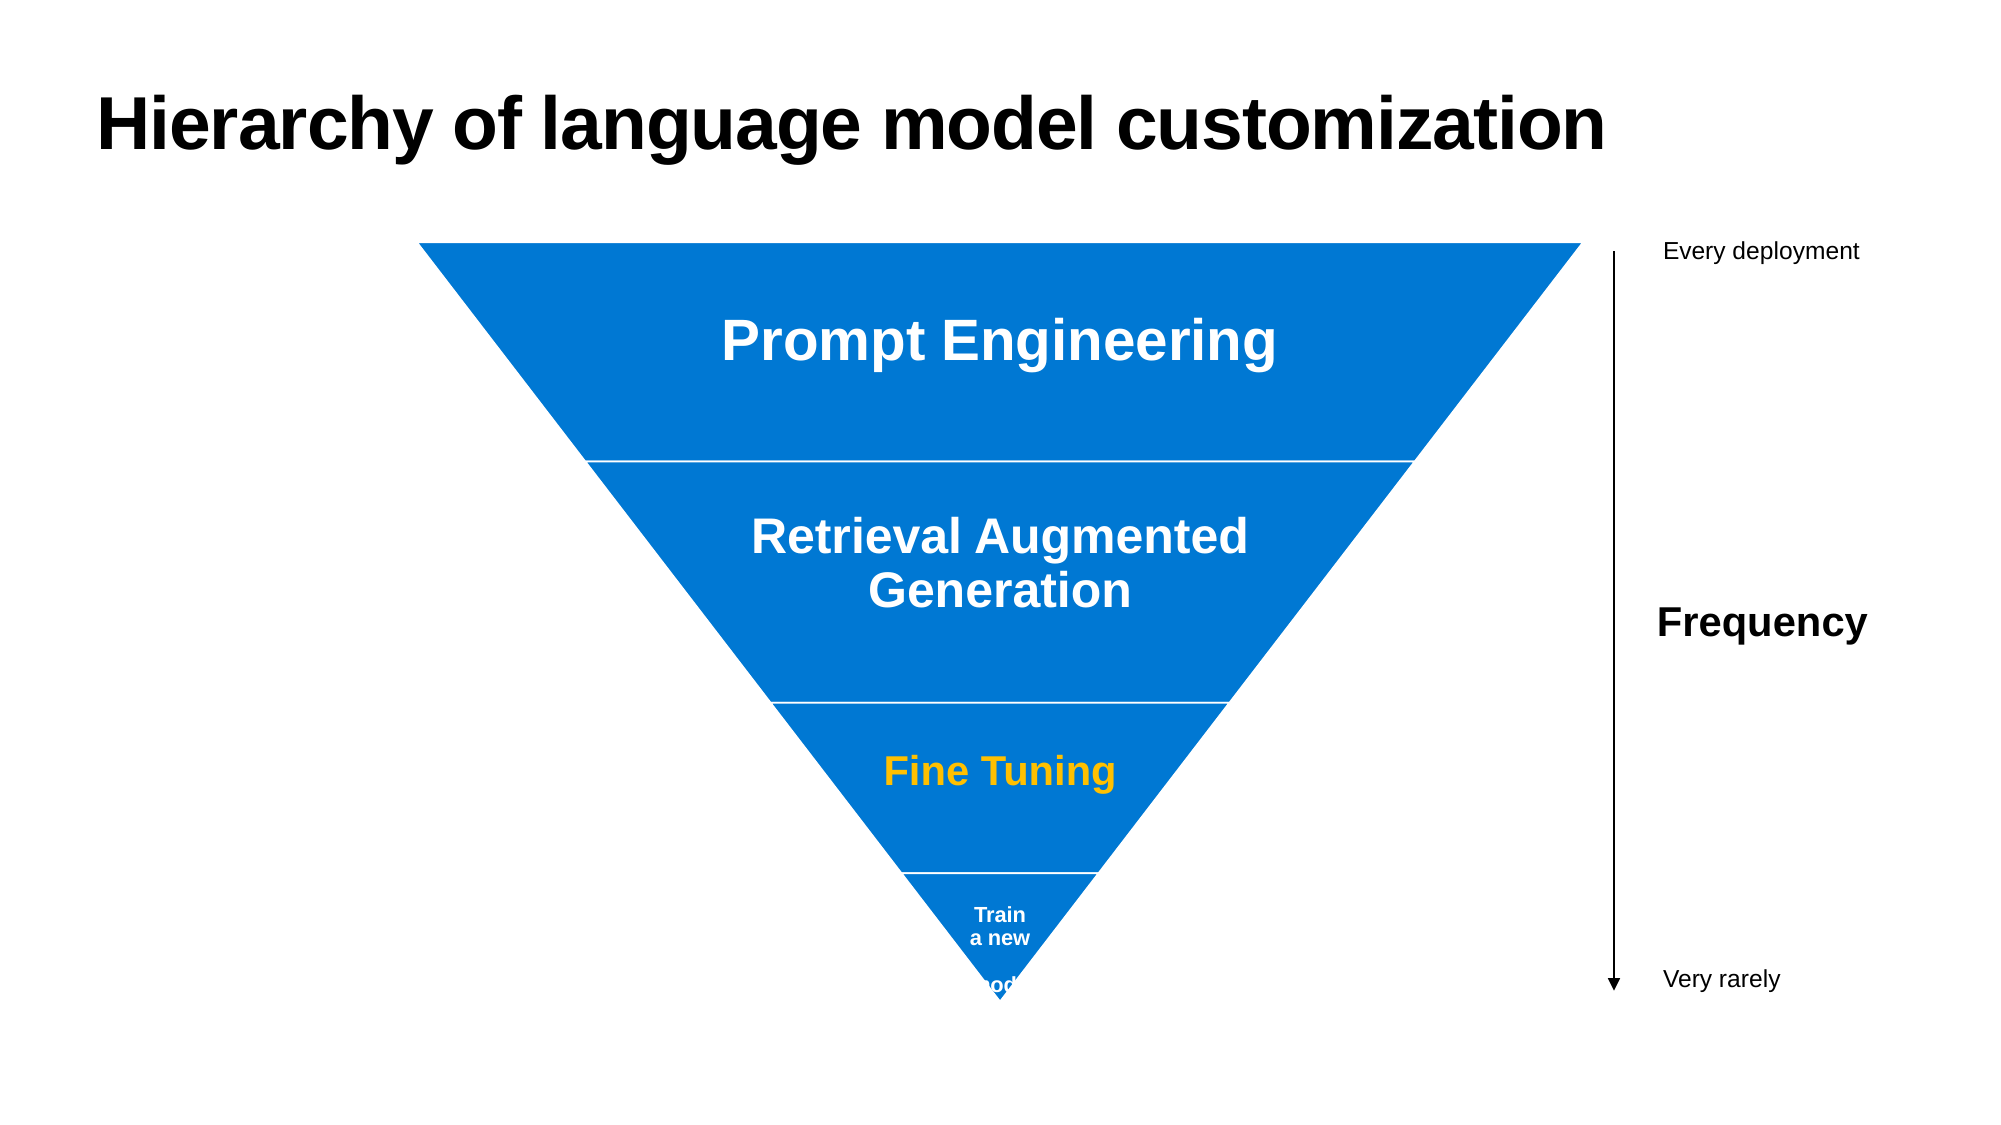

# Hierarchy of language model customization
Every deployment
Prompt Engineering
Retrieval Augmented Generation
Fine Tuning
Train a new
 model
Frequency
Very rarely